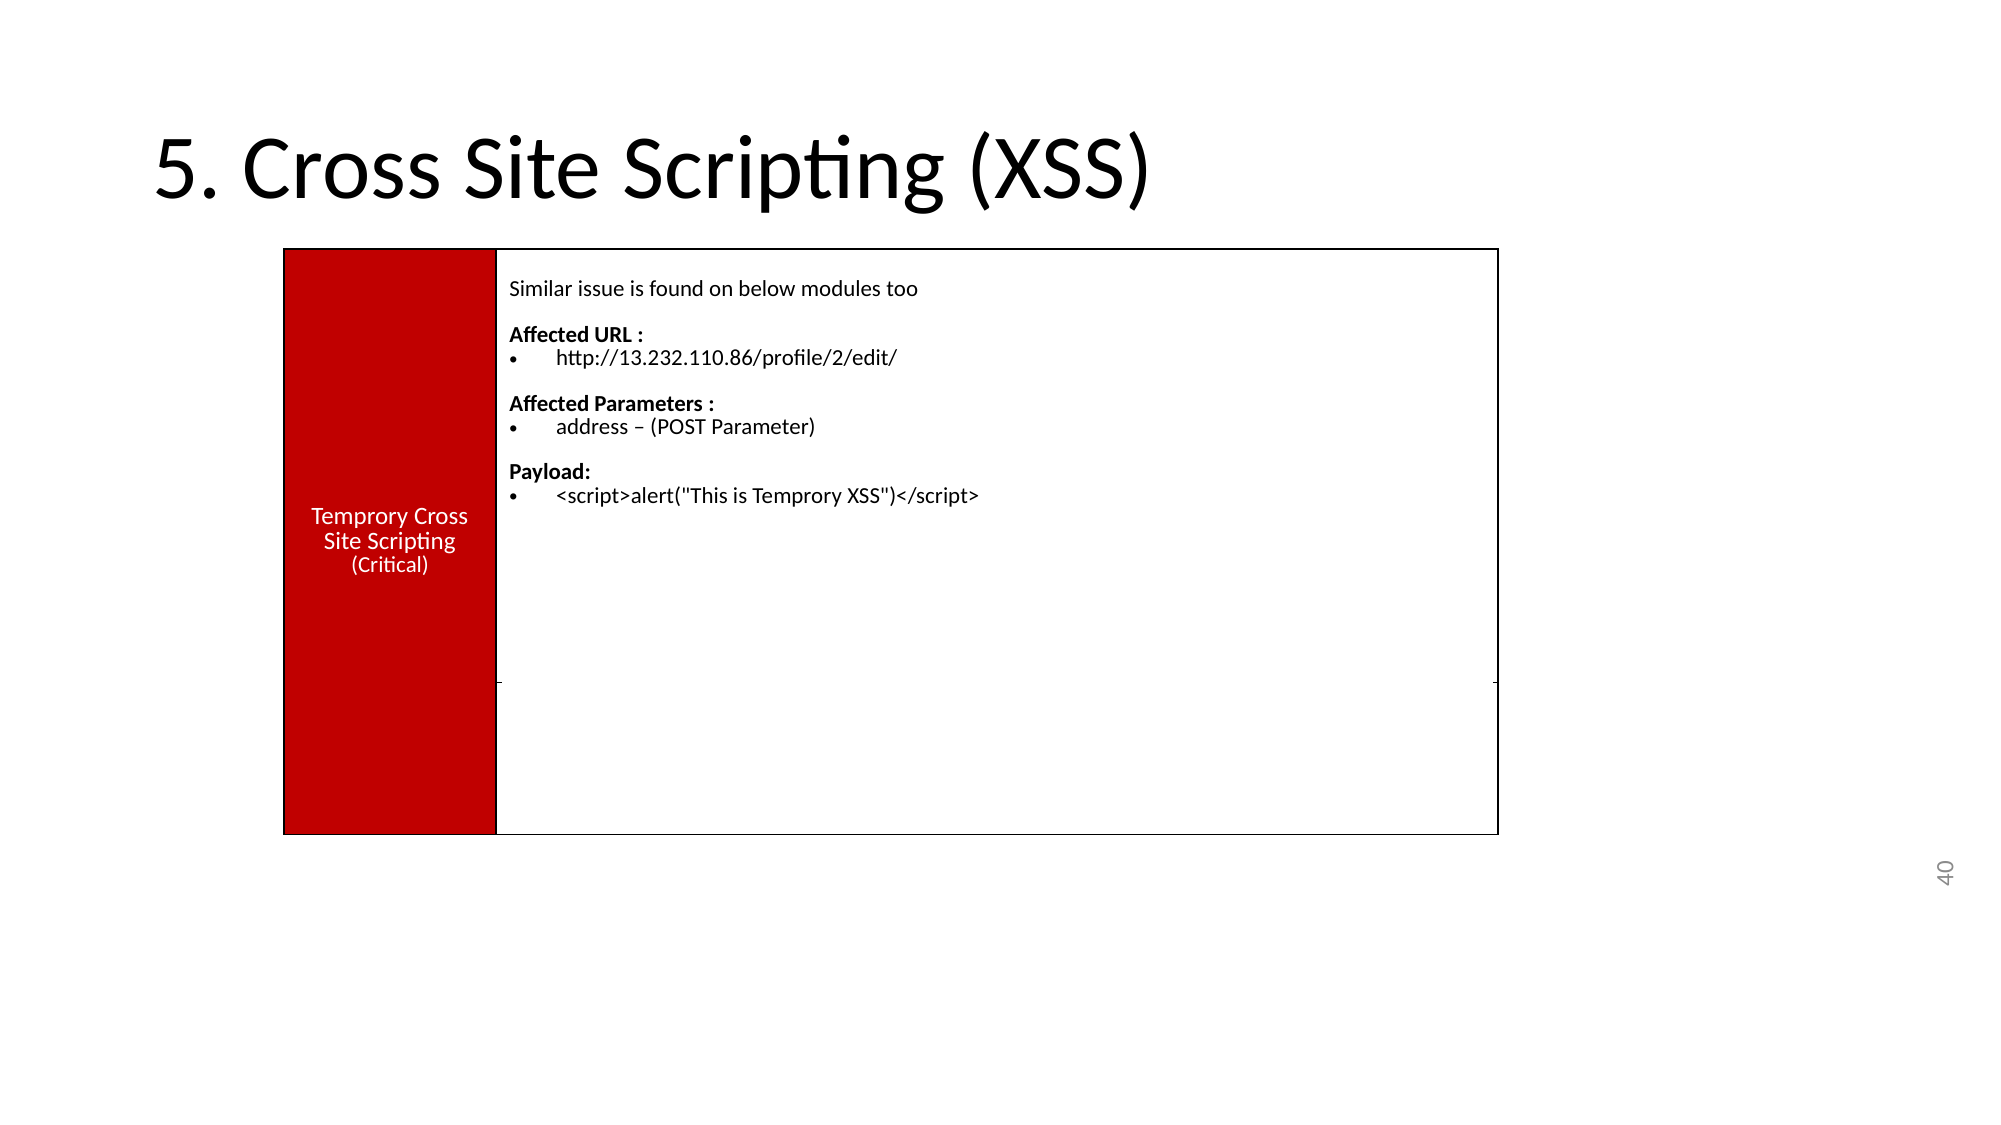

# 5. Cross Site Scripting (XSS)
|  |  |
| --- | --- |
| Temprory Cross Site Scripting (Critical) | Similar issue is found on below modules too Affected URL : http://13.232.110.86/profile/2/edit/ Affected Parameters : address – (POST Parameter) Payload: <script>alert("This is Temprory XSS")</script> |
|  |  |

40